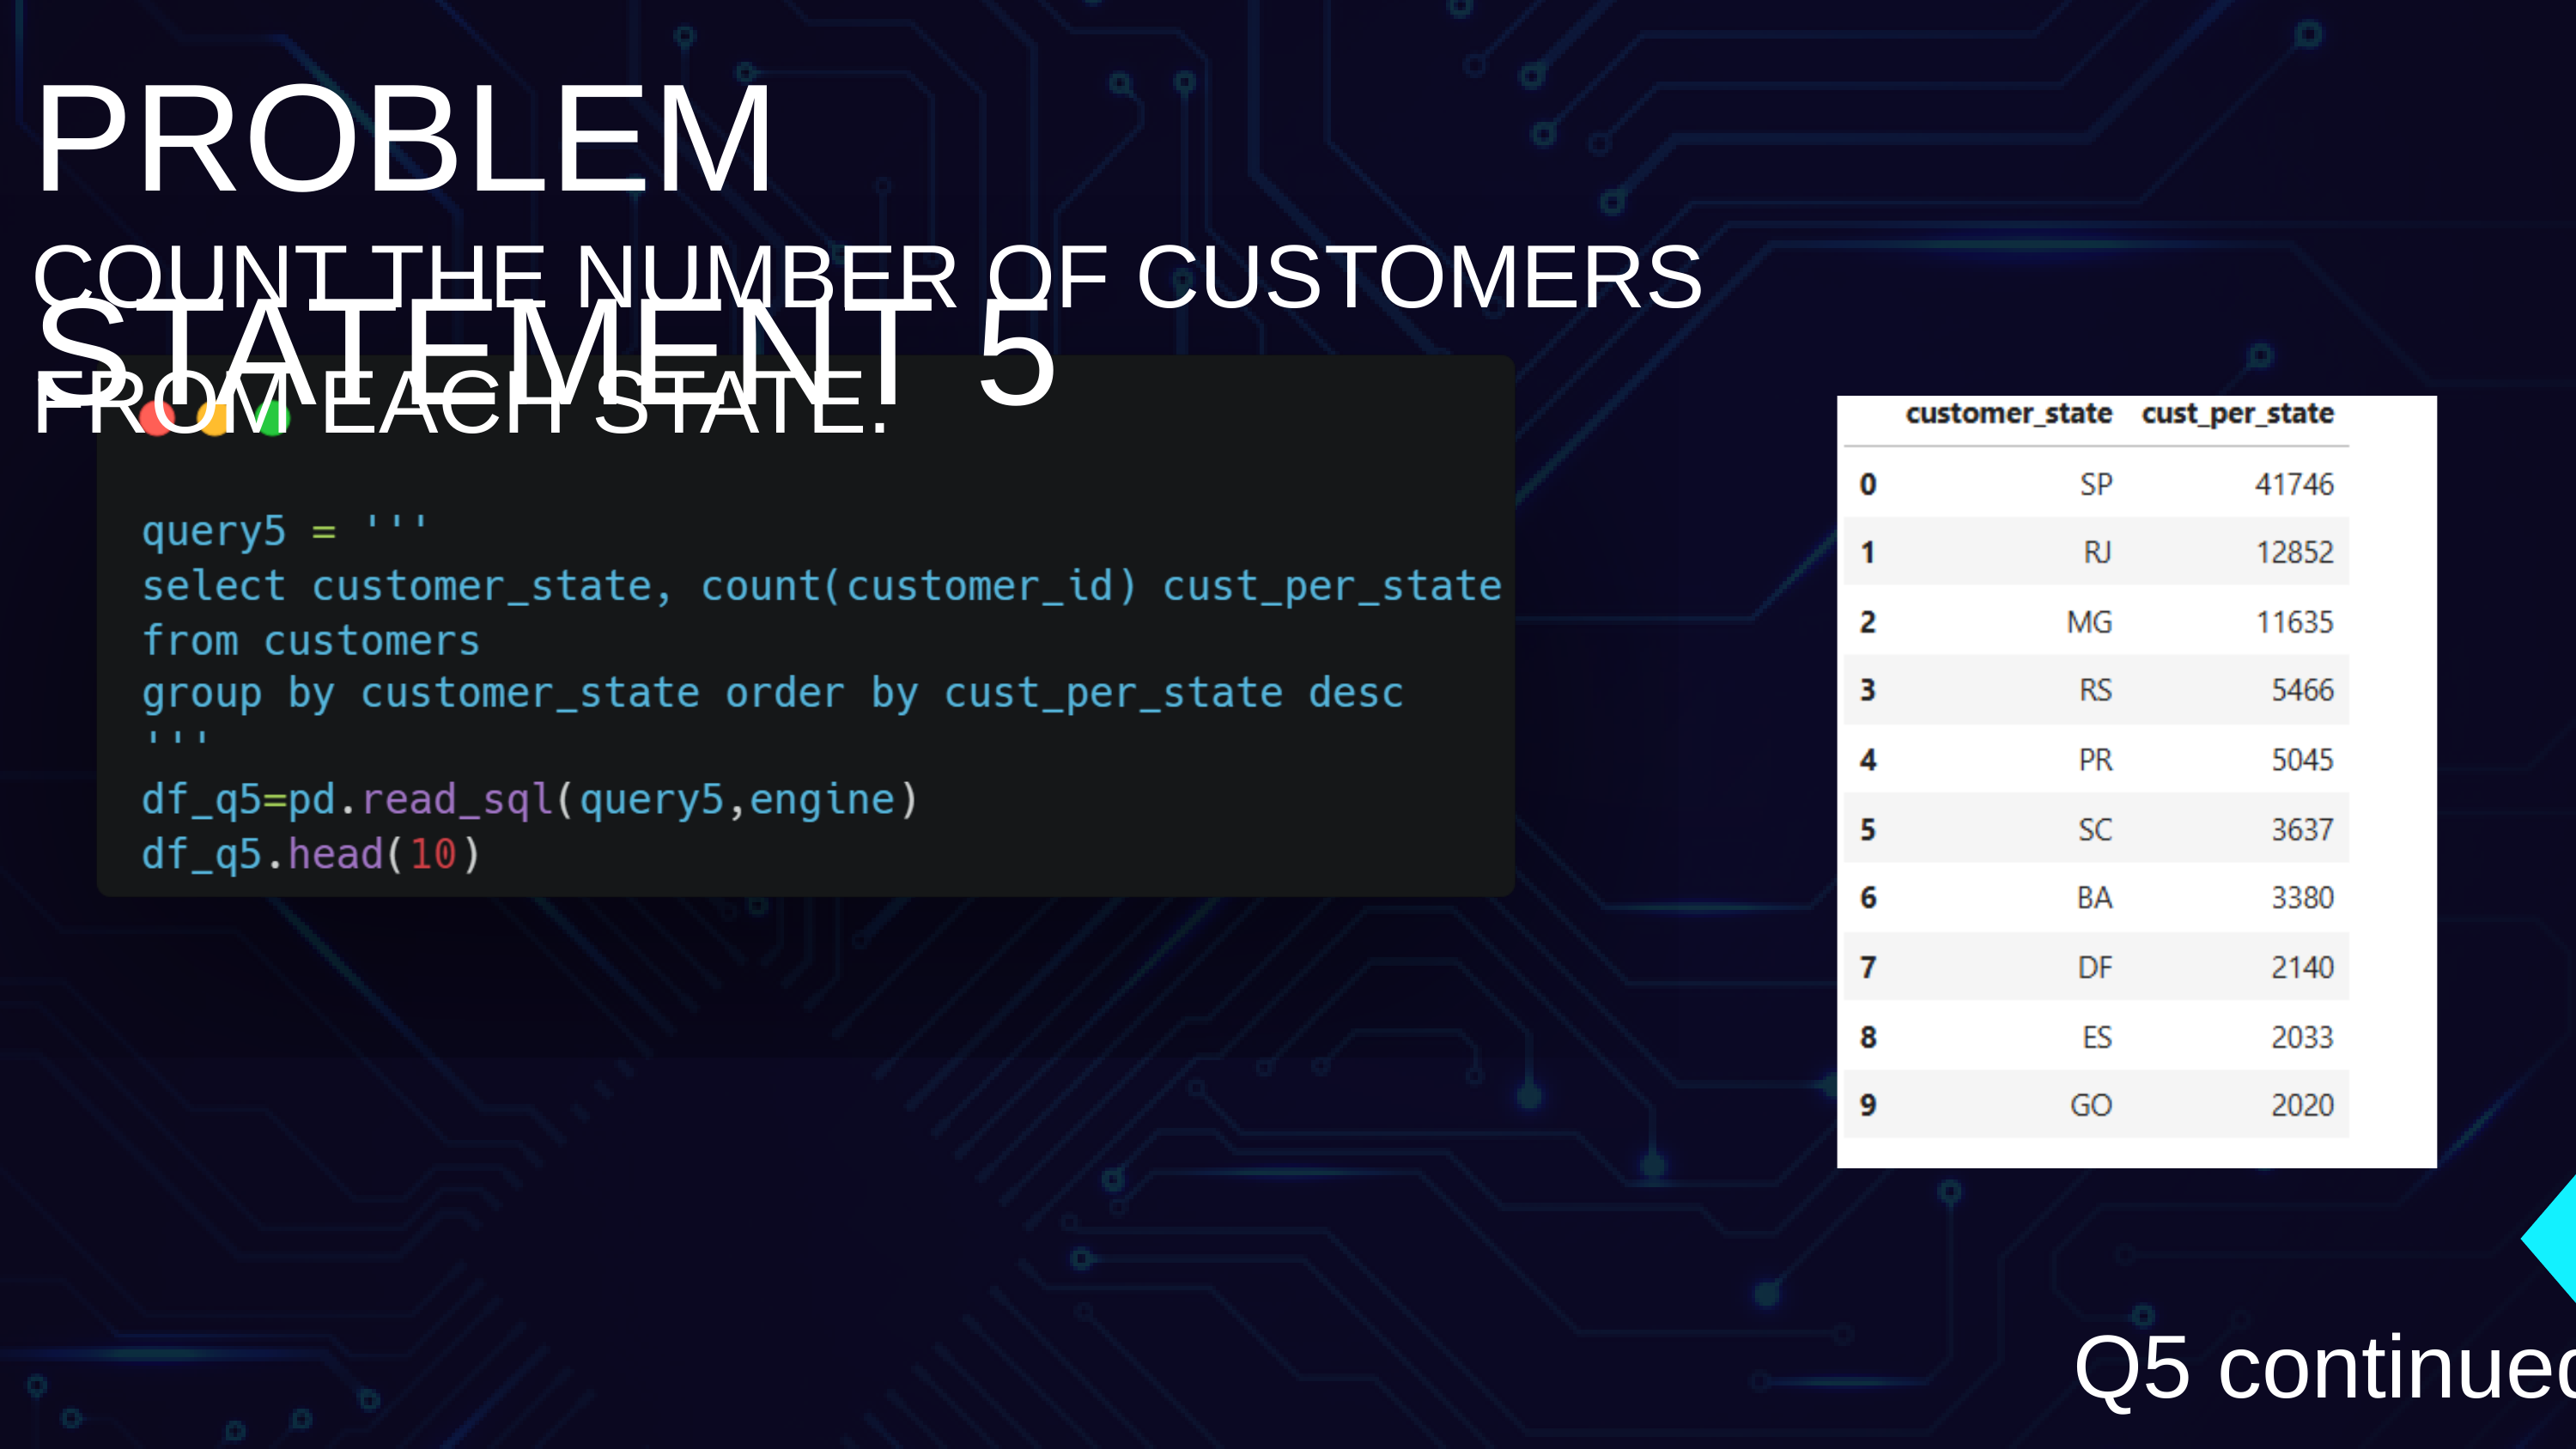

PROBLEM STATEMENT 5

COUNT THE NUMBER OF CUSTOMERS FROM EACH STATE.

Q5 continued >>>